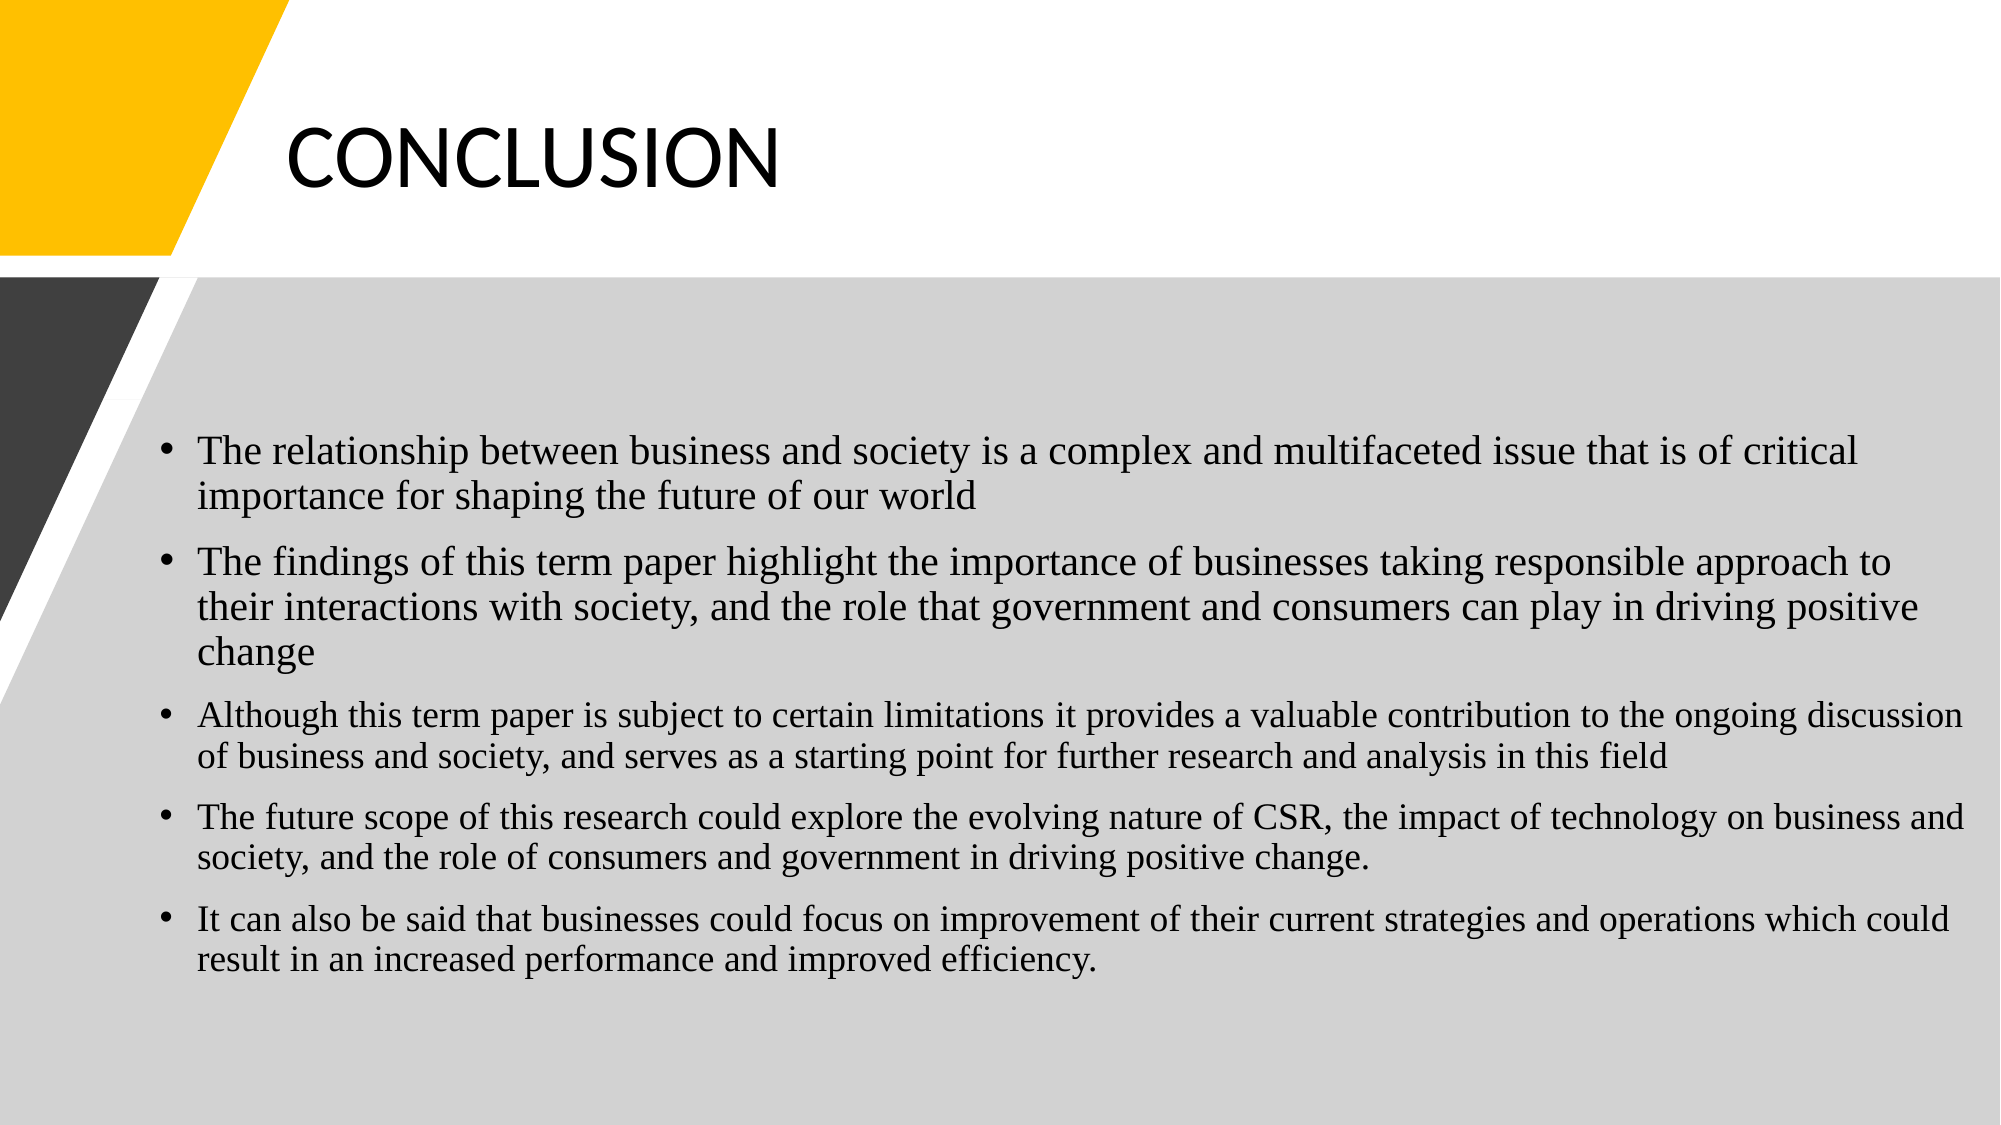

# CONCLUSION

The relationship between business and society is a complex and multifaceted issue that is of critical importance for shaping the future of our world
The findings of this term paper highlight the importance of businesses taking responsible approach to their interactions with society, and the role that government and consumers can play in driving positive change
Although this term paper is subject to certain limitations it provides a valuable contribution to the ongoing discussion of business and society, and serves as a starting point for further research and analysis in this field
The future scope of this research could explore the evolving nature of CSR, the impact of technology on business and society, and the role of consumers and government in driving positive change.
It can also be said that businesses could focus on improvement of their current strategies and operations which could result in an increased performance and improved efficiency.